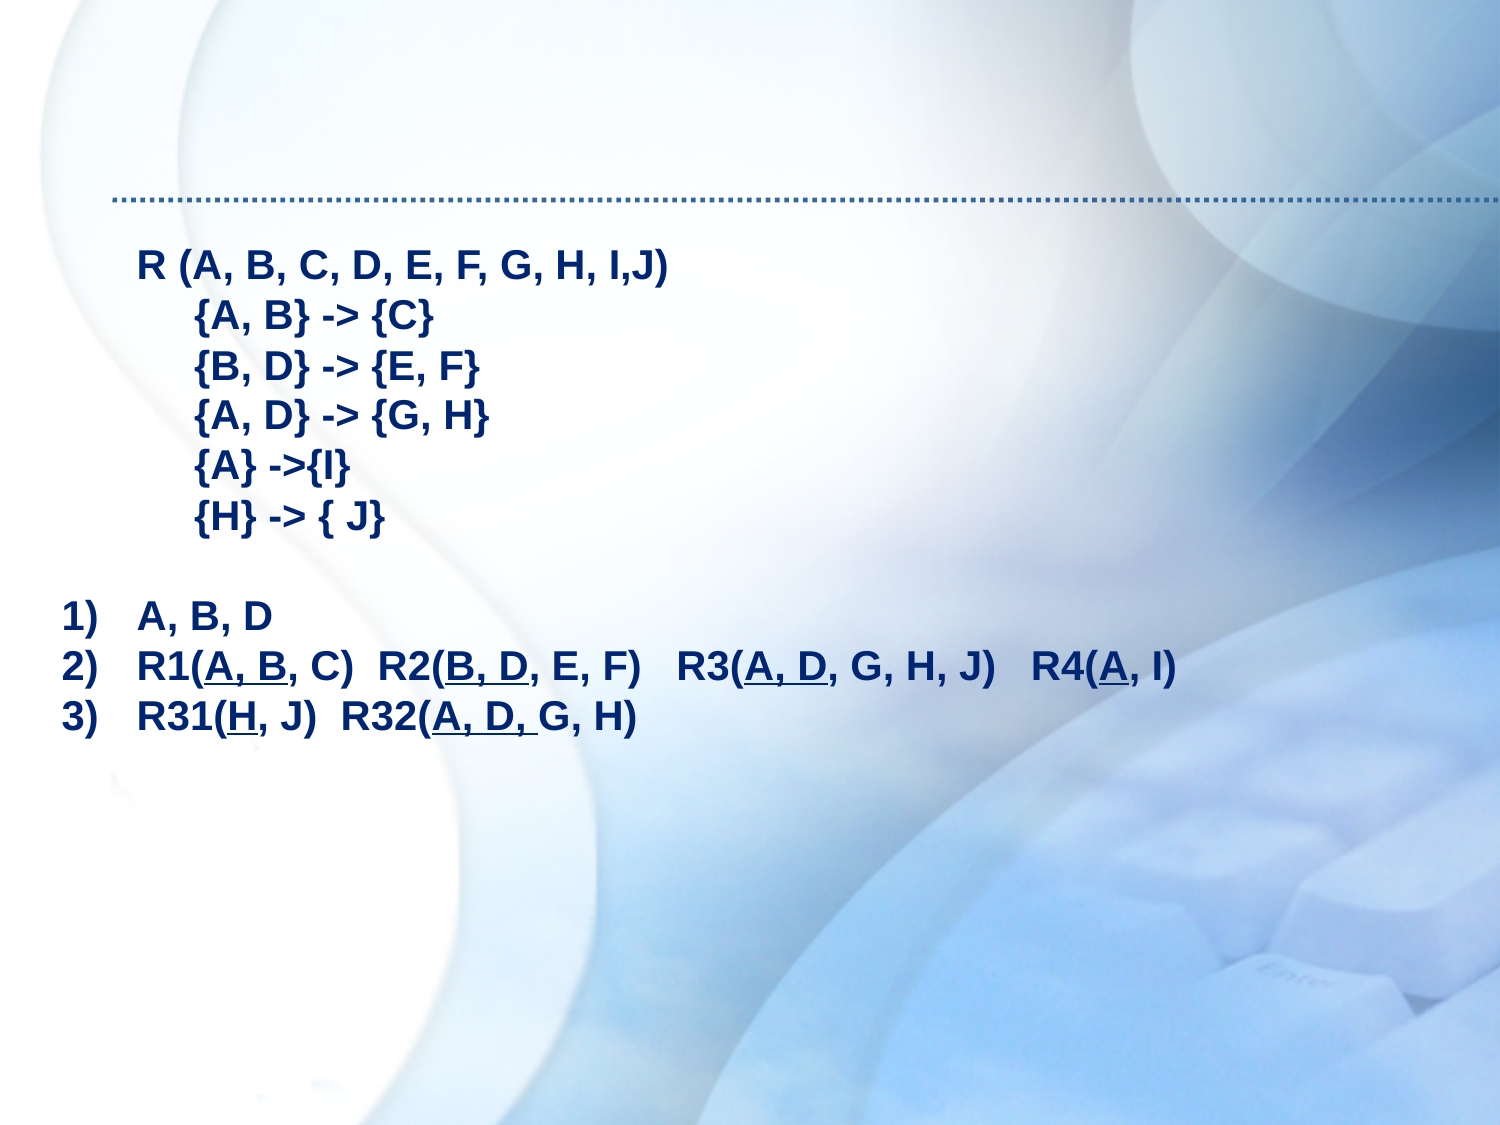

R (A, B, C, D, E, F, G, H, I,J)
     {A, B} -> {C}
     {B, D} -> {E, F}
     {A, D} -> {G, H}
     {A} ->{I}
     {H} -> { J}

A, B, D
R1(A, B, C)  R2(B, D, E, F)   R3(A, D, G, H, J)   R4(A, I)
R31(H, J)  R32(A, D, G, H)